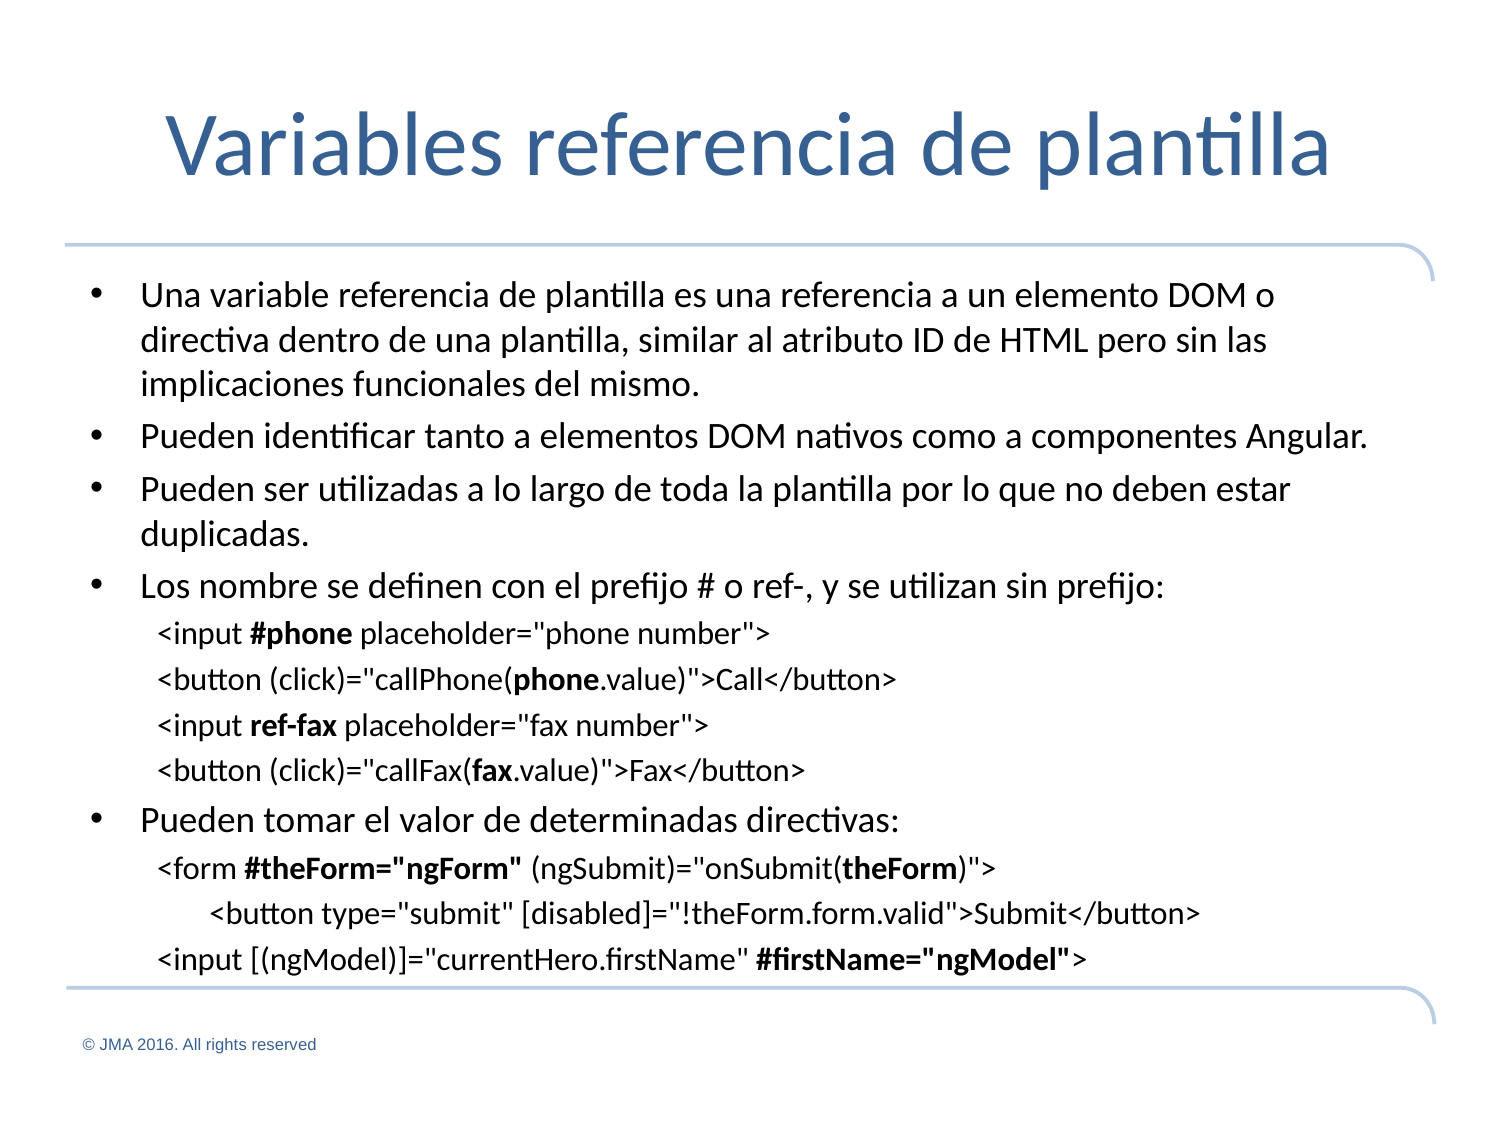

# Variables referencia de plantilla
Una variable referencia de plantilla es una referencia a un elemento DOM o directiva dentro de una plantilla, similar al atributo ID de HTML pero sin las implicaciones funcionales del mismo.
Pueden identificar tanto a elementos DOM nativos como a componentes Angular.
Pueden ser utilizadas a lo largo de toda la plantilla por lo que no deben estar duplicadas.
Los nombre se definen con el prefijo # o ref-, y se utilizan sin prefijo:
<input #phone placeholder="phone number">
<button (click)="callPhone(phone.value)">Call</button>
<input ref-fax placeholder="fax number">
<button (click)="callFax(fax.value)">Fax</button>
Pueden tomar el valor de determinadas directivas:
<form #theForm="ngForm" (ngSubmit)="onSubmit(theForm)">
<button type="submit" [disabled]="!theForm.form.valid">Submit</button>
<input [(ngModel)]="currentHero.firstName" #firstName="ngModel">